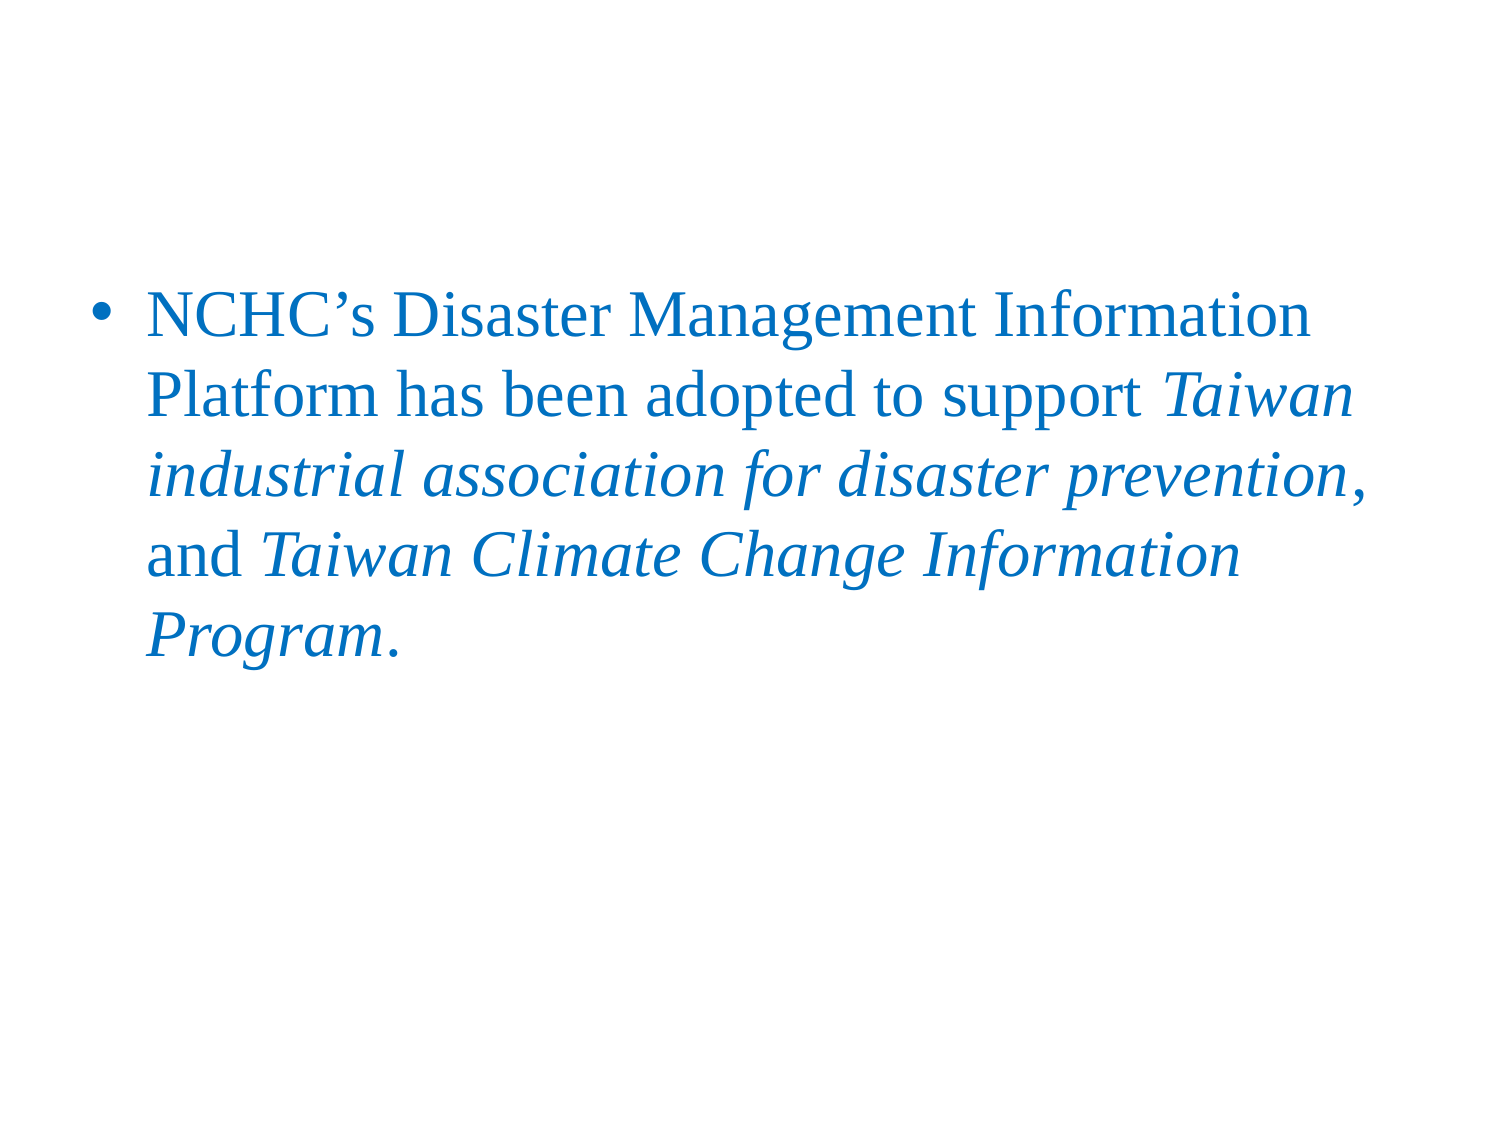

#
NCHC’s Disaster Management Information Platform has been adopted to support Taiwan industrial association for disaster prevention, and Taiwan Climate Change Information Program.